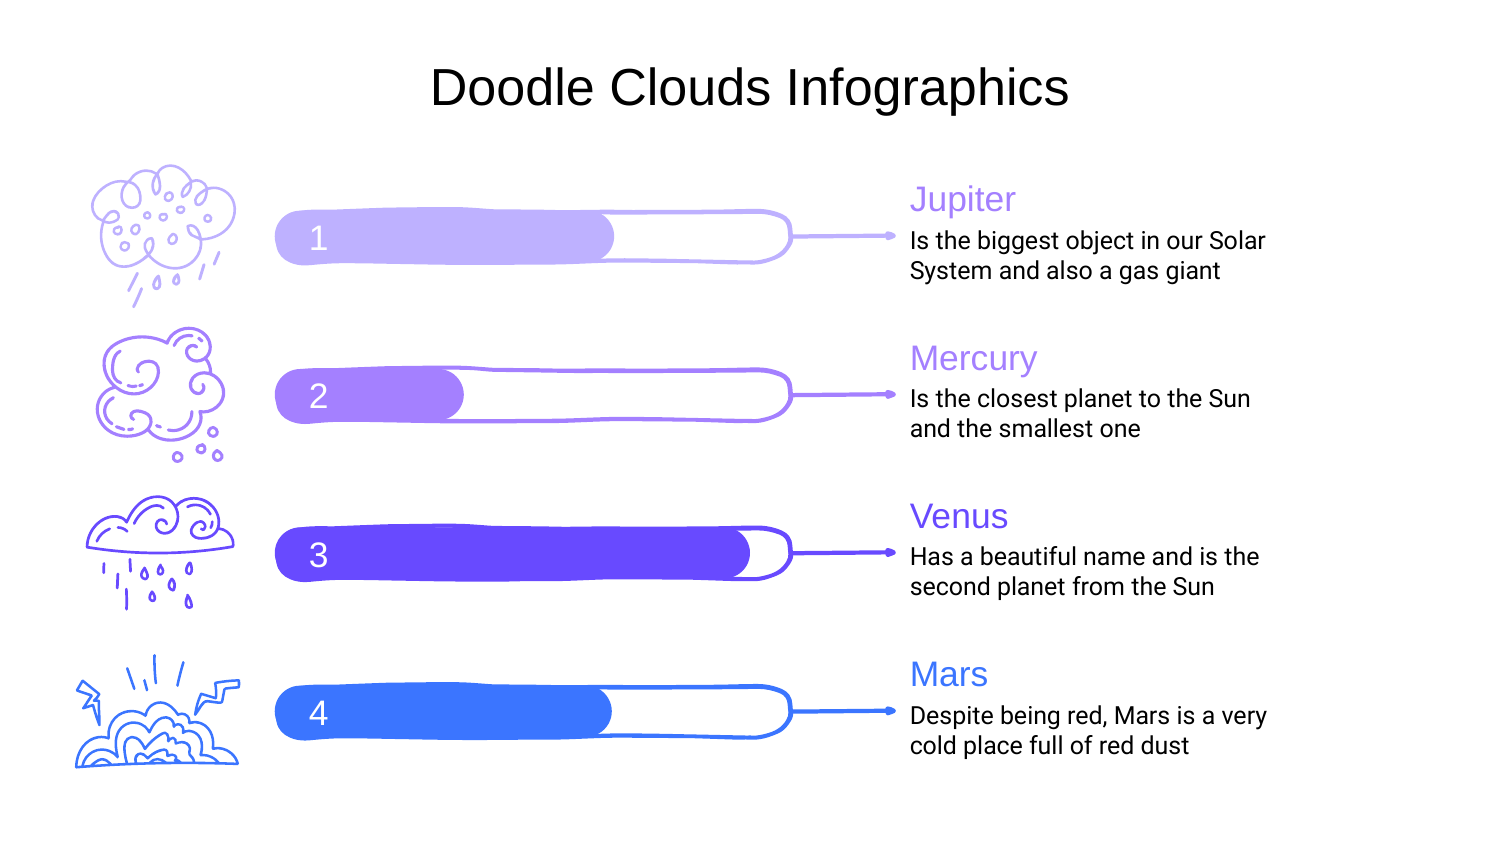

# Doodle Clouds Infographics
Jupiter
Is the biggest object in our Solar System and also a gas giant

1
Mercury

2
Is the closest planet to the Sun and the smallest one
Venus

3
Has a beautiful name and is the second planet from the Sun
Mars
Despite being red, Mars is a very cold place full of red dust

4